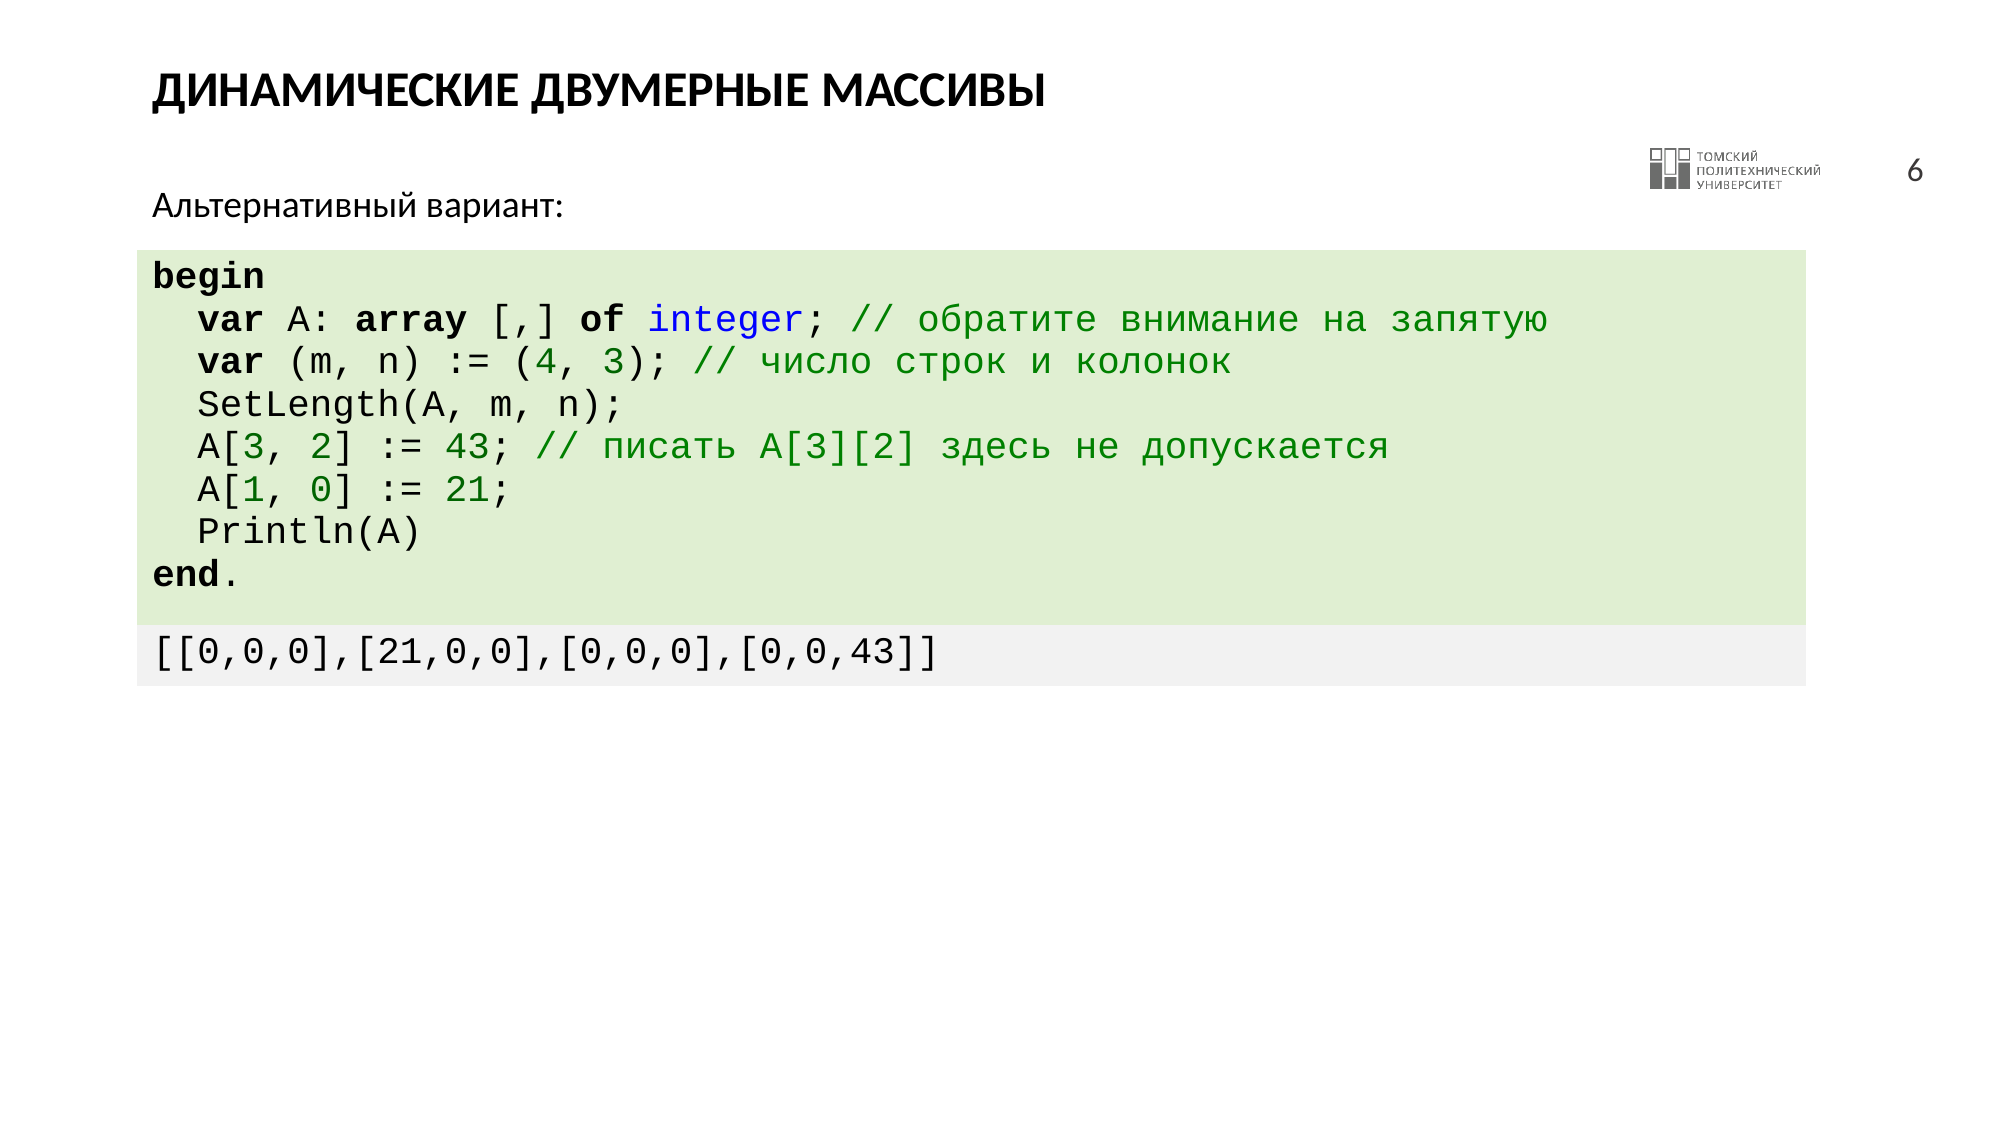

# ДИНАМИЧЕСКИЕ ДВУМЕРНЫЕ МАССИВЫ
Альтернативный вариант:
| begin var A: array [,] of integer; // обратите внимание на запятую var (m, n) := (4, 3); // число строк и колонок SetLength(A, m, n); A[3, 2] := 43; // писать A[3][2] здесь не допускается A[1, 0] := 21; Println(A) end. |
| --- |
| [[0,0,0],[21,0,0],[0,0,0],[0,0,43]] |